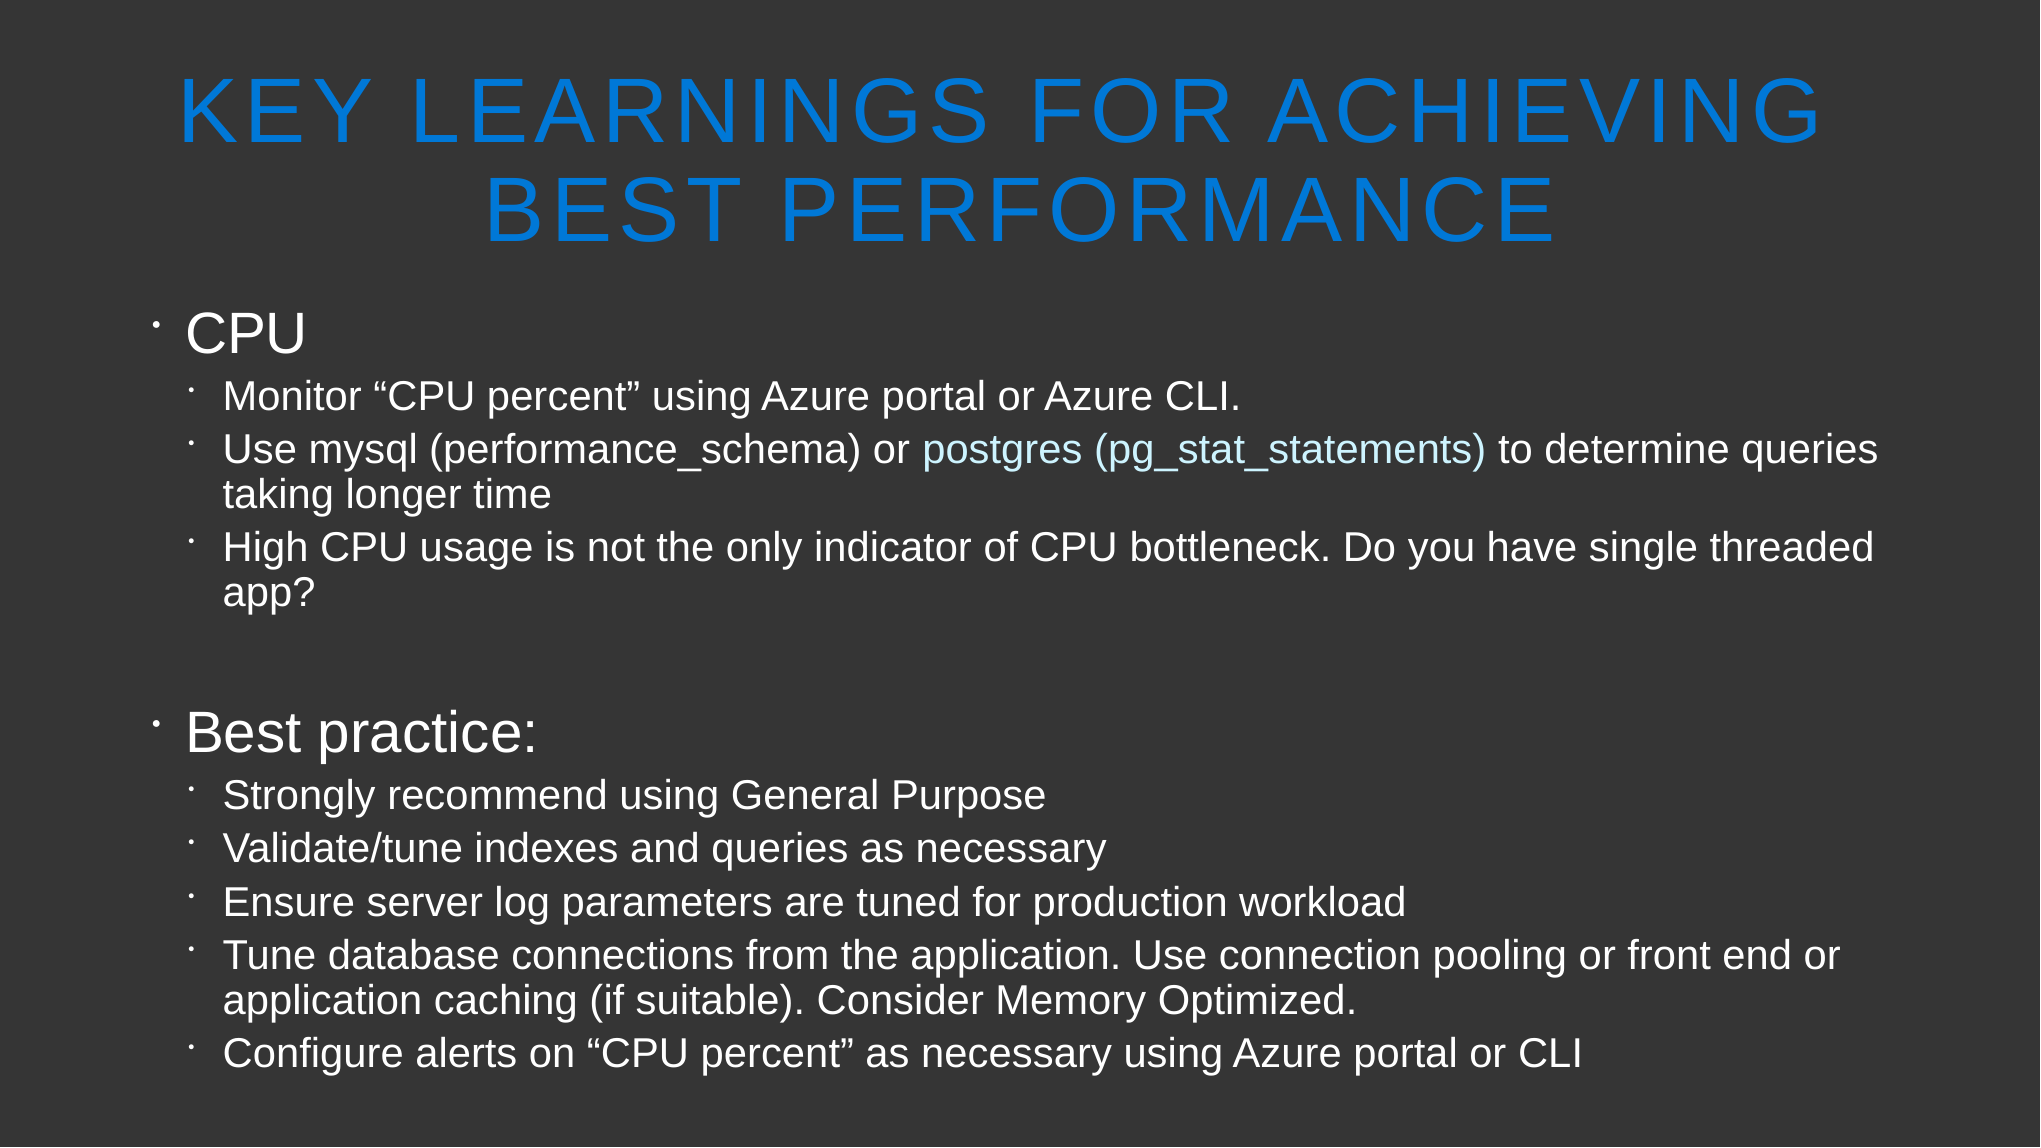

# Key learnings for achieving best performance
CPU
Monitor “CPU percent” using Azure portal or Azure CLI.
Use mysql (performance_schema) or postgres (pg_stat_statements) to determine queries taking longer time
High CPU usage is not the only indicator of CPU bottleneck. Do you have single threaded app?

Best practice:
Strongly recommend using General Purpose
Validate/tune indexes and queries as necessary
Ensure server log parameters are tuned for production workload
Tune database connections from the application. Use connection pooling or front end or application caching (if suitable). Consider Memory Optimized.
Configure alerts on “CPU percent” as necessary using Azure portal or CLI